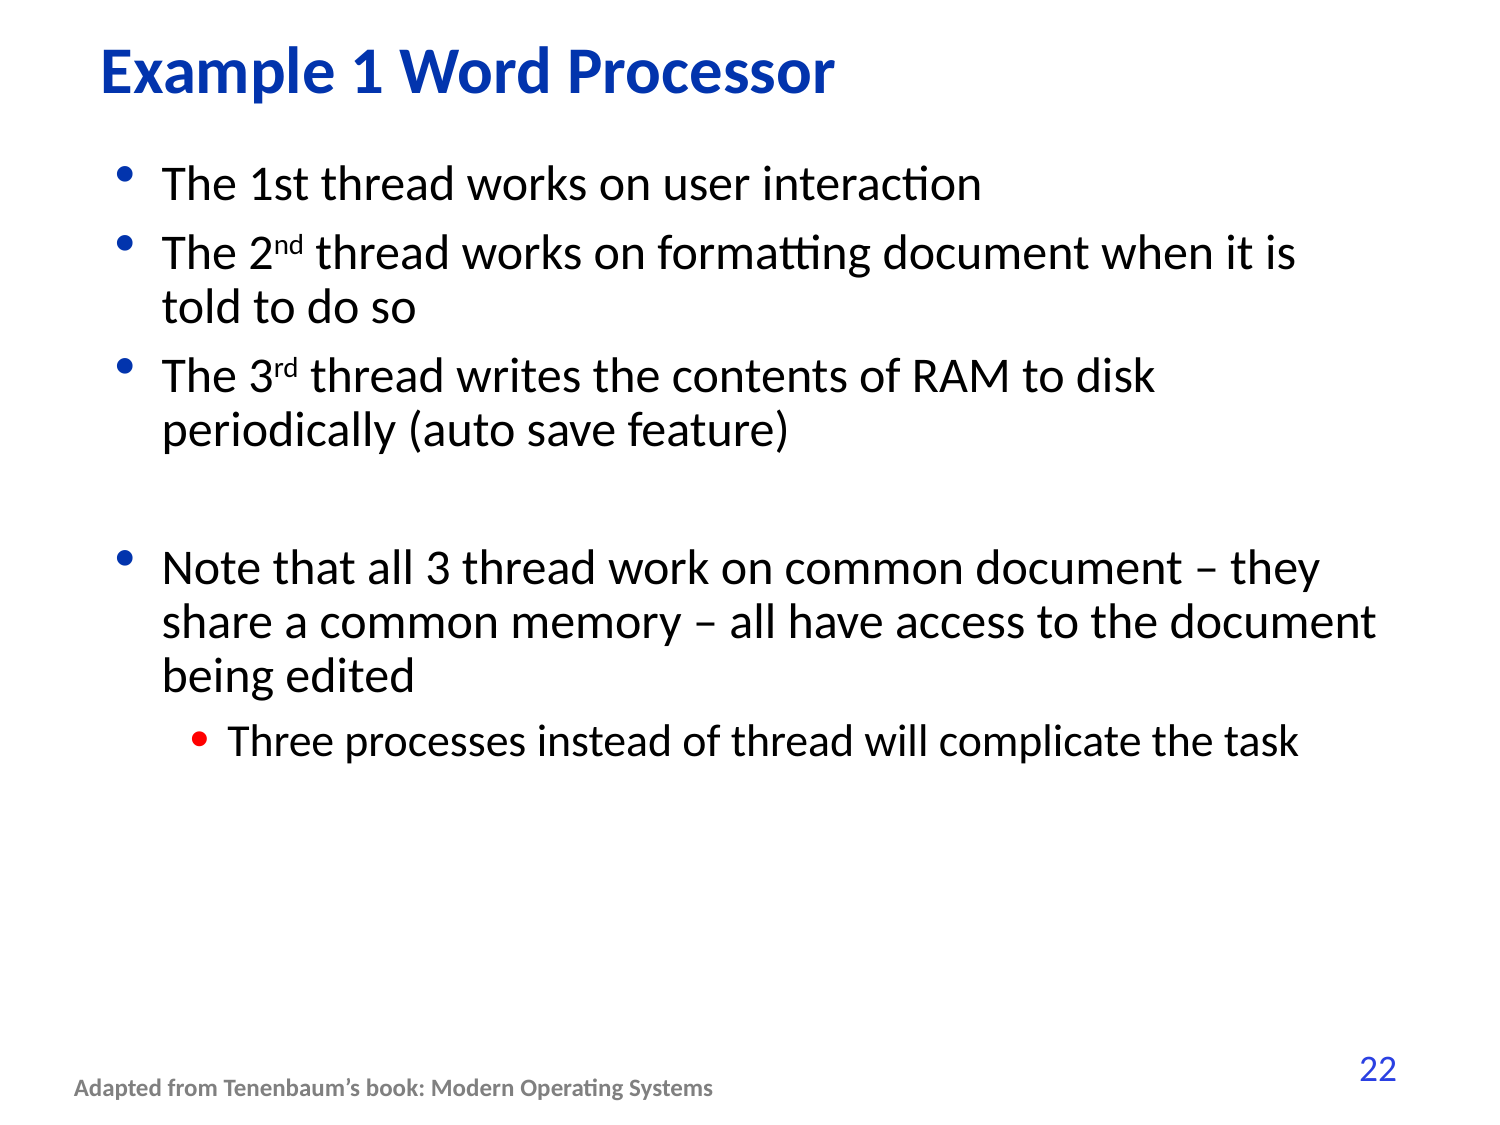

# Example 1 Word Processor
The 1st thread works on user interaction
The 2nd thread works on formatting document when it is told to do so
The 3rd thread writes the contents of RAM to disk periodically (auto save feature)

Note that all 3 thread work on common document – they share a common memory – all have access to the document being edited
Three processes instead of thread will complicate the task

Adapted from Tenenbaum’s book: Modern Operating Systems